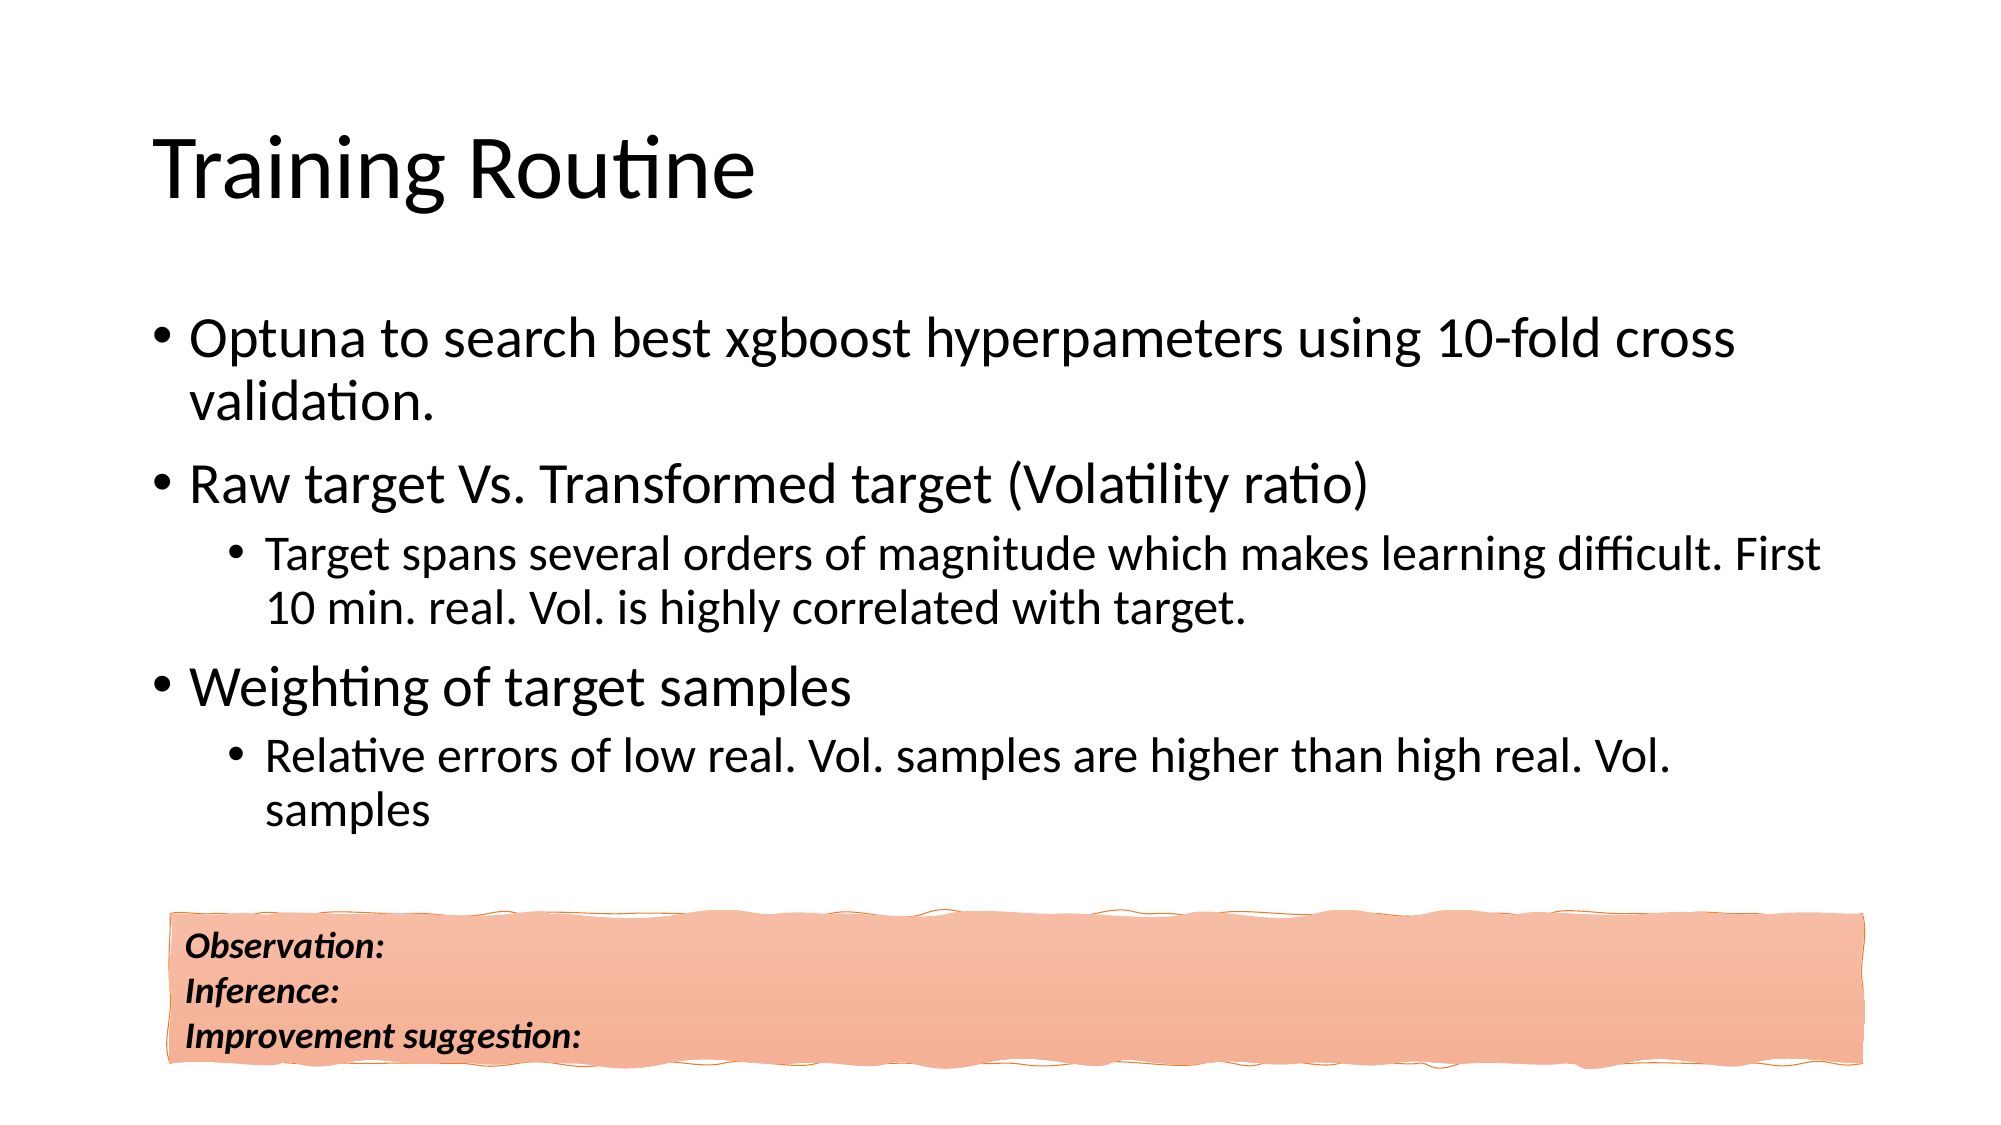

# Training Routine
Optuna to search best xgboost hyperpameters using 10-fold cross validation.
Raw target Vs. Transformed target (Volatility ratio)
Target spans several orders of magnitude which makes learning difficult. First 10 min. real. Vol. is highly correlated with target.
Weighting of target samples
Relative errors of low real. Vol. samples are higher than high real. Vol. samples
Observation:
Inference:
Improvement suggestion: